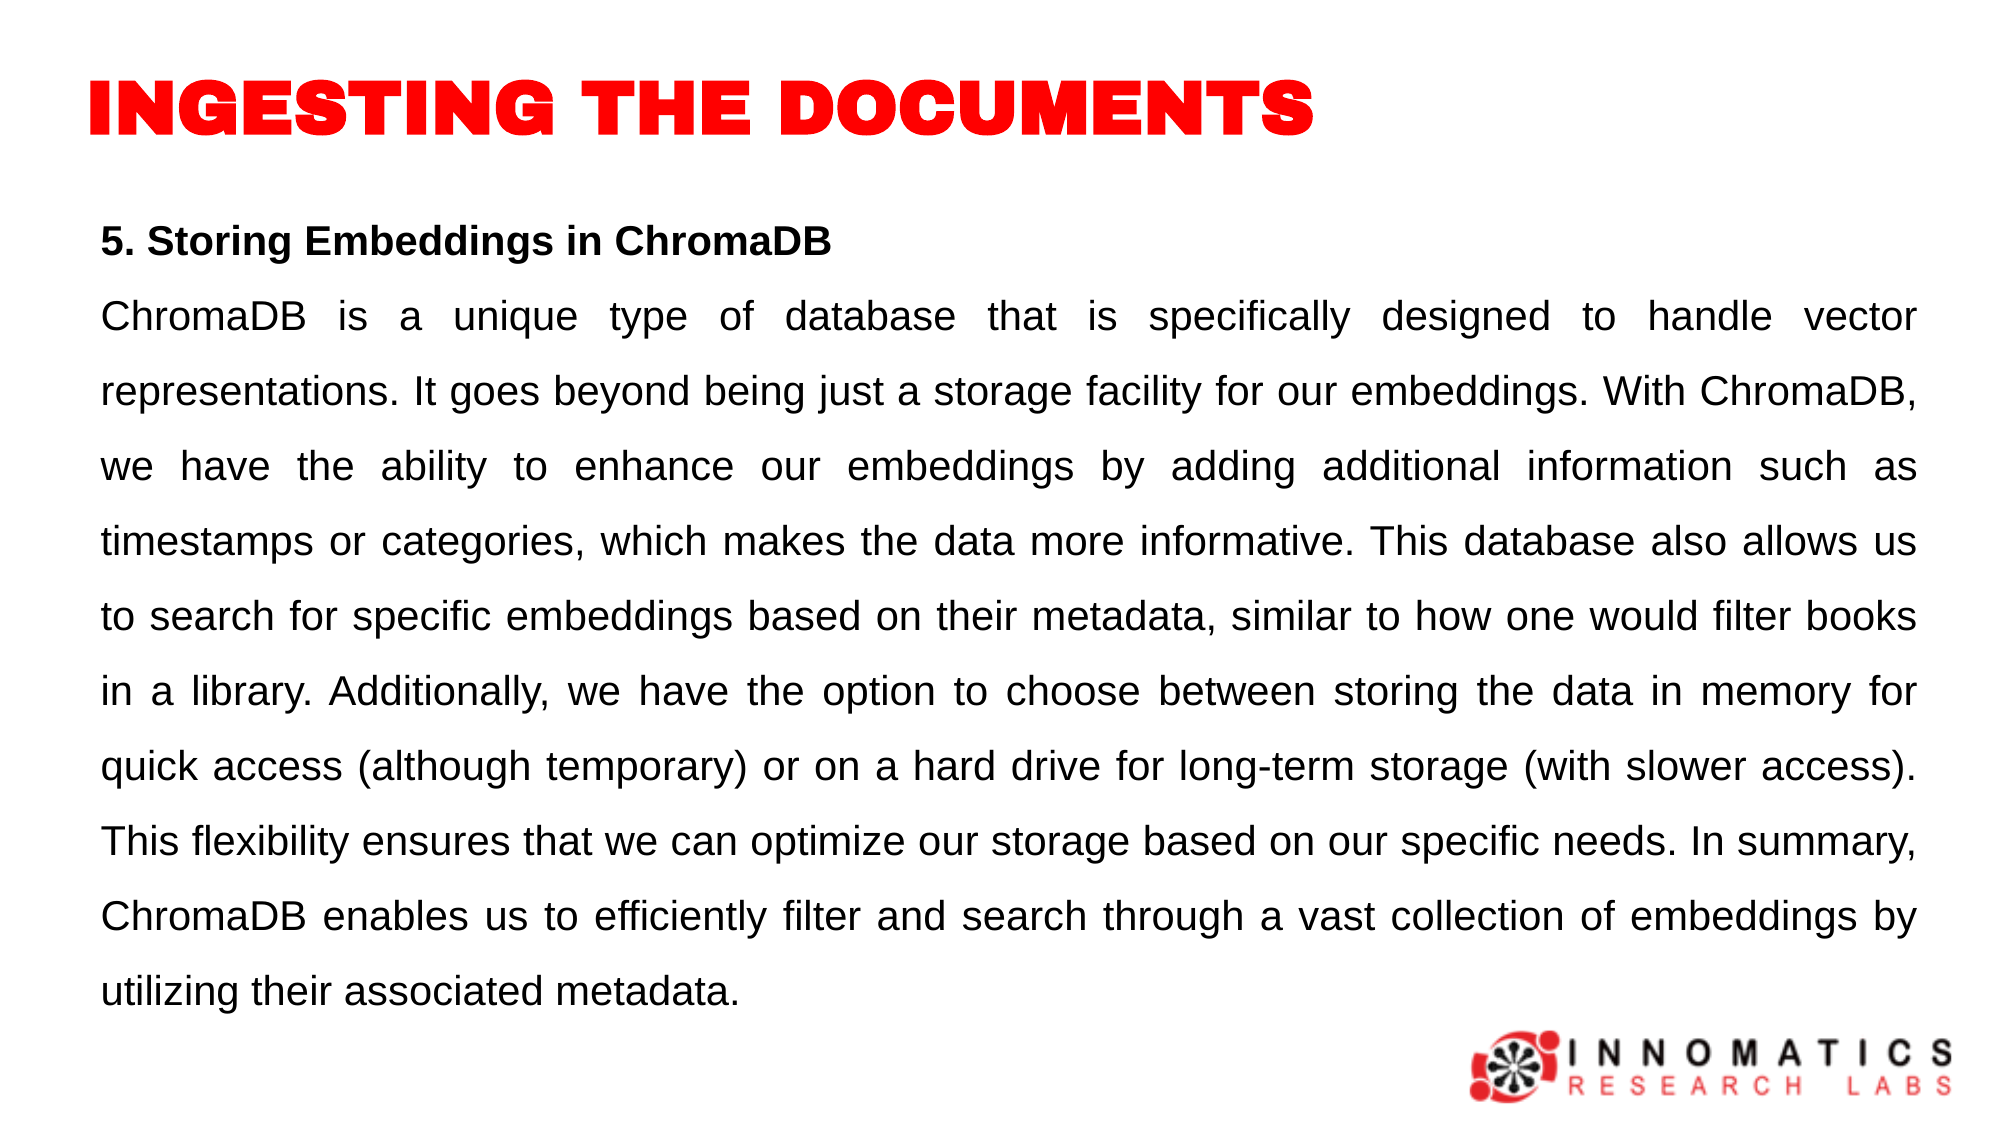

INGESTING THE DOCUMENTS
5. Storing Embeddings in ChromaDB
ChromaDB is a unique type of database that is specifically designed to handle vector representations. It goes beyond being just a storage facility for our embeddings. With ChromaDB, we have the ability to enhance our embeddings by adding additional information such as timestamps or categories, which makes the data more informative. This database also allows us to search for specific embeddings based on their metadata, similar to how one would filter books in a library. Additionally, we have the option to choose between storing the data in memory for quick access (although temporary) or on a hard drive for long-term storage (with slower access). This flexibility ensures that we can optimize our storage based on our specific needs. In summary, ChromaDB enables us to efficiently filter and search through a vast collection of embeddings by utilizing their associated metadata.